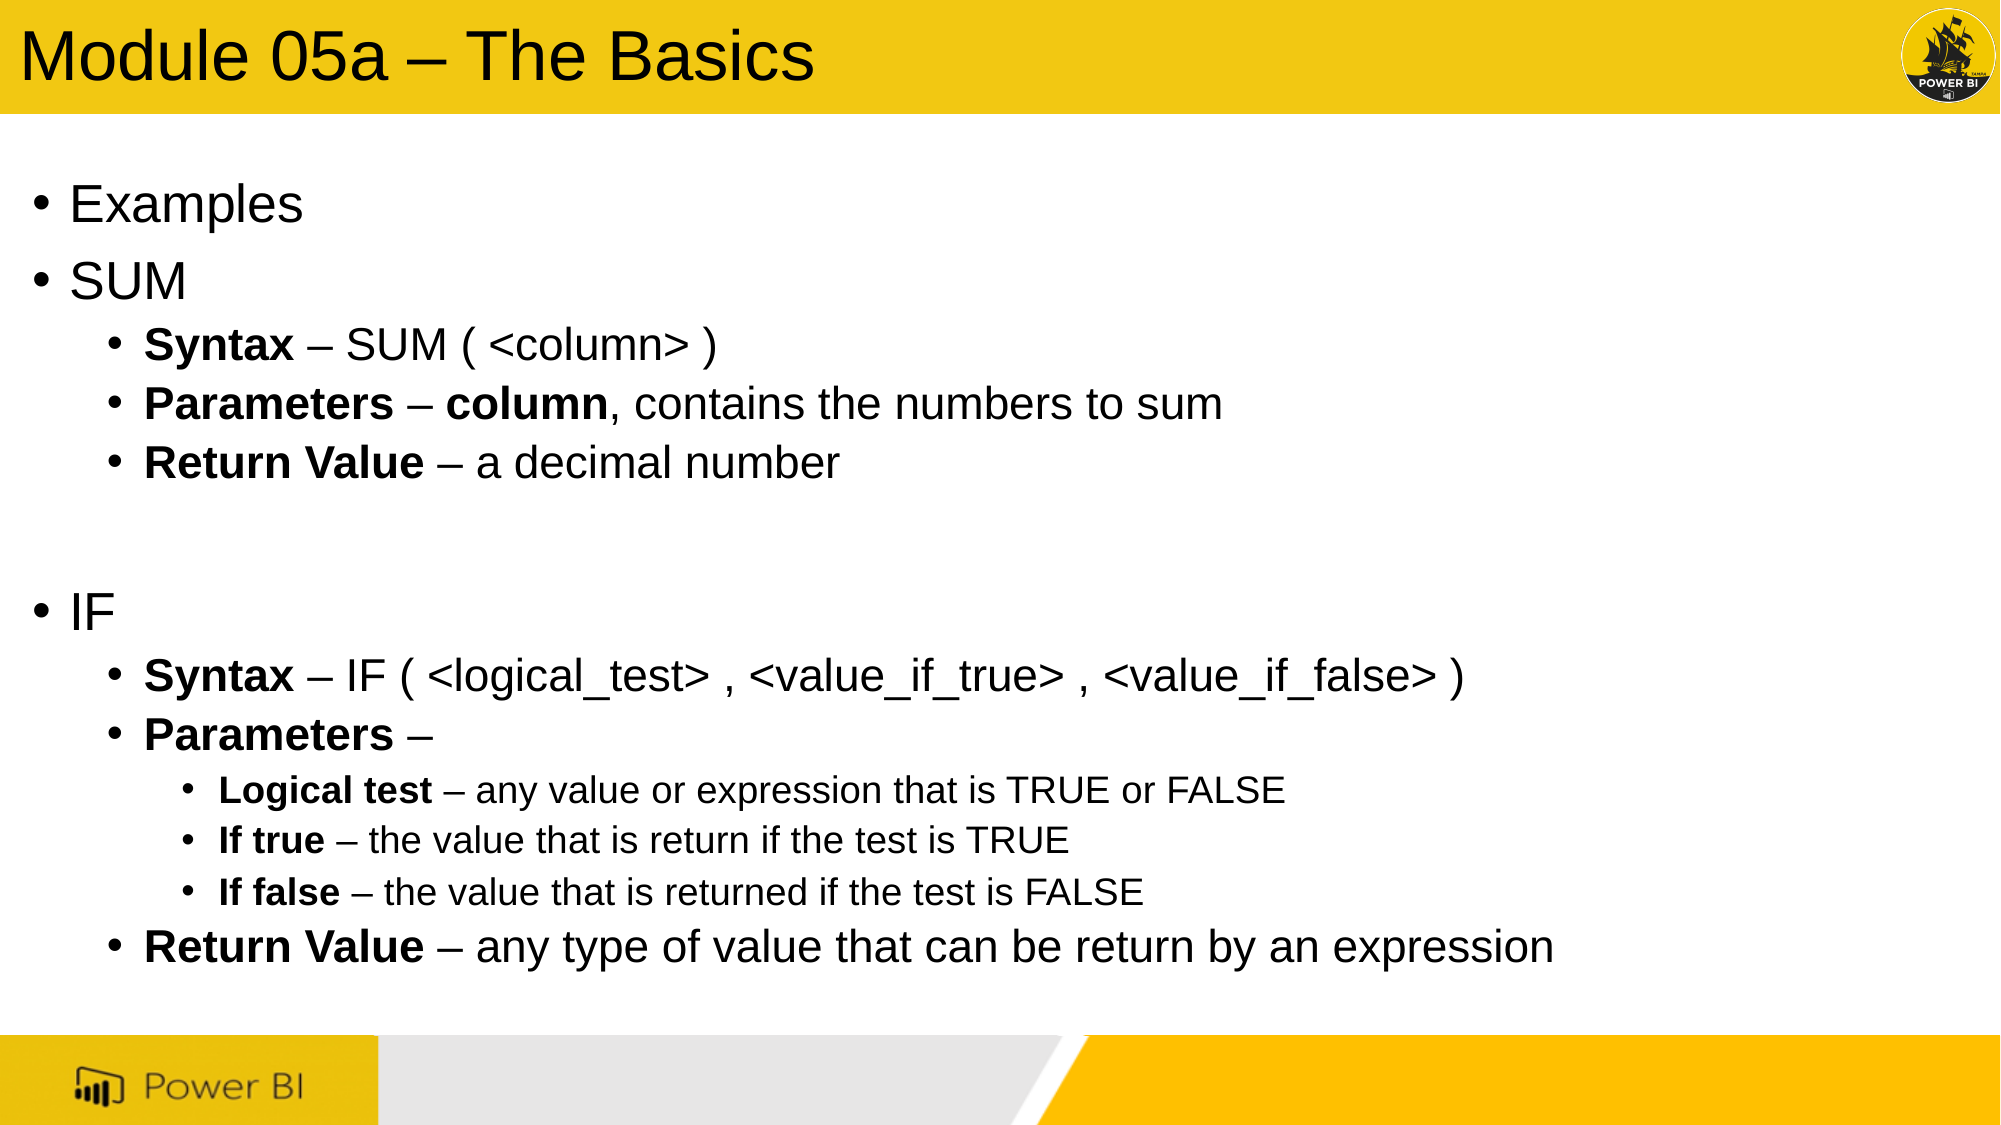

# Module 05a – The Basics
Examples
SUM
Syntax – SUM ( <column> )
Parameters – column, contains the numbers to sum
Return Value – a decimal number

IF
Syntax – IF ( <logical_test> , <value_if_true> , <value_if_false> )
Parameters –
Logical test – any value or expression that is TRUE or FALSE
If true – the value that is return if the test is TRUE
If false – the value that is returned if the test is FALSE
Return Value – any type of value that can be return by an expression